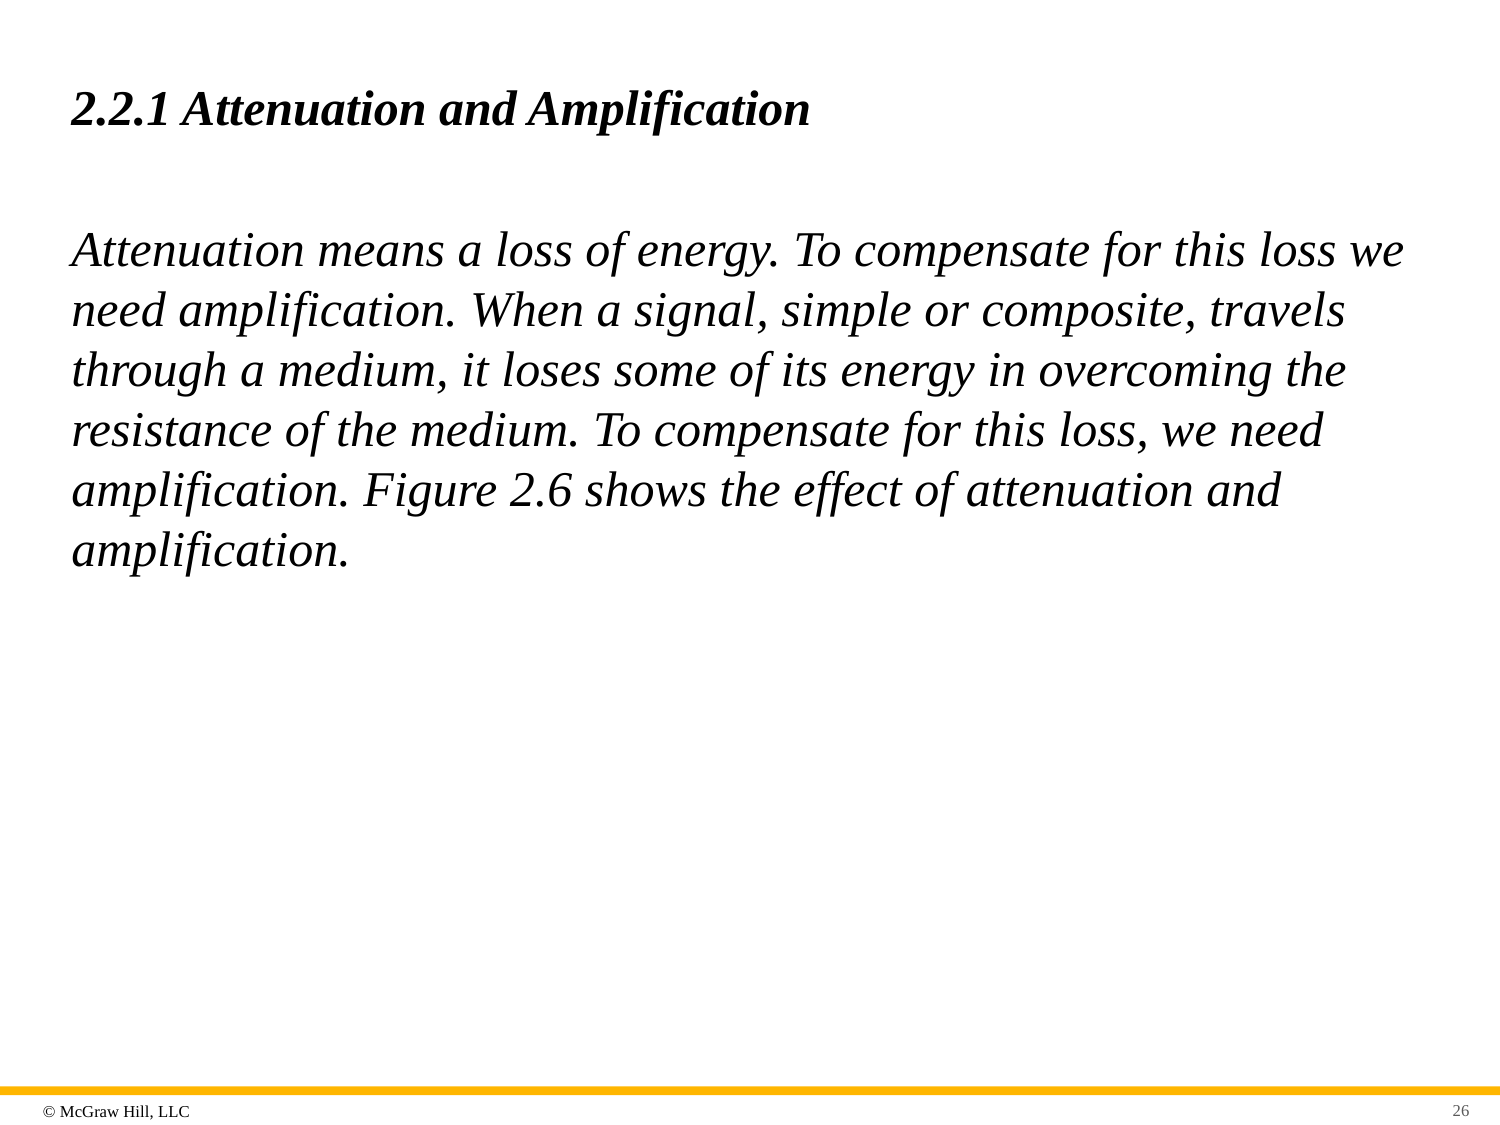

# 2.2.1 Attenuation and Amplification
Attenuation means a loss of energy. To compensate for this loss we need amplification. When a signal, simple or composite, travels through a medium, it loses some of its energy in overcoming the resistance of the medium. To compensate for this loss, we need amplification. Figure 2.6 shows the effect of attenuation and amplification.
26